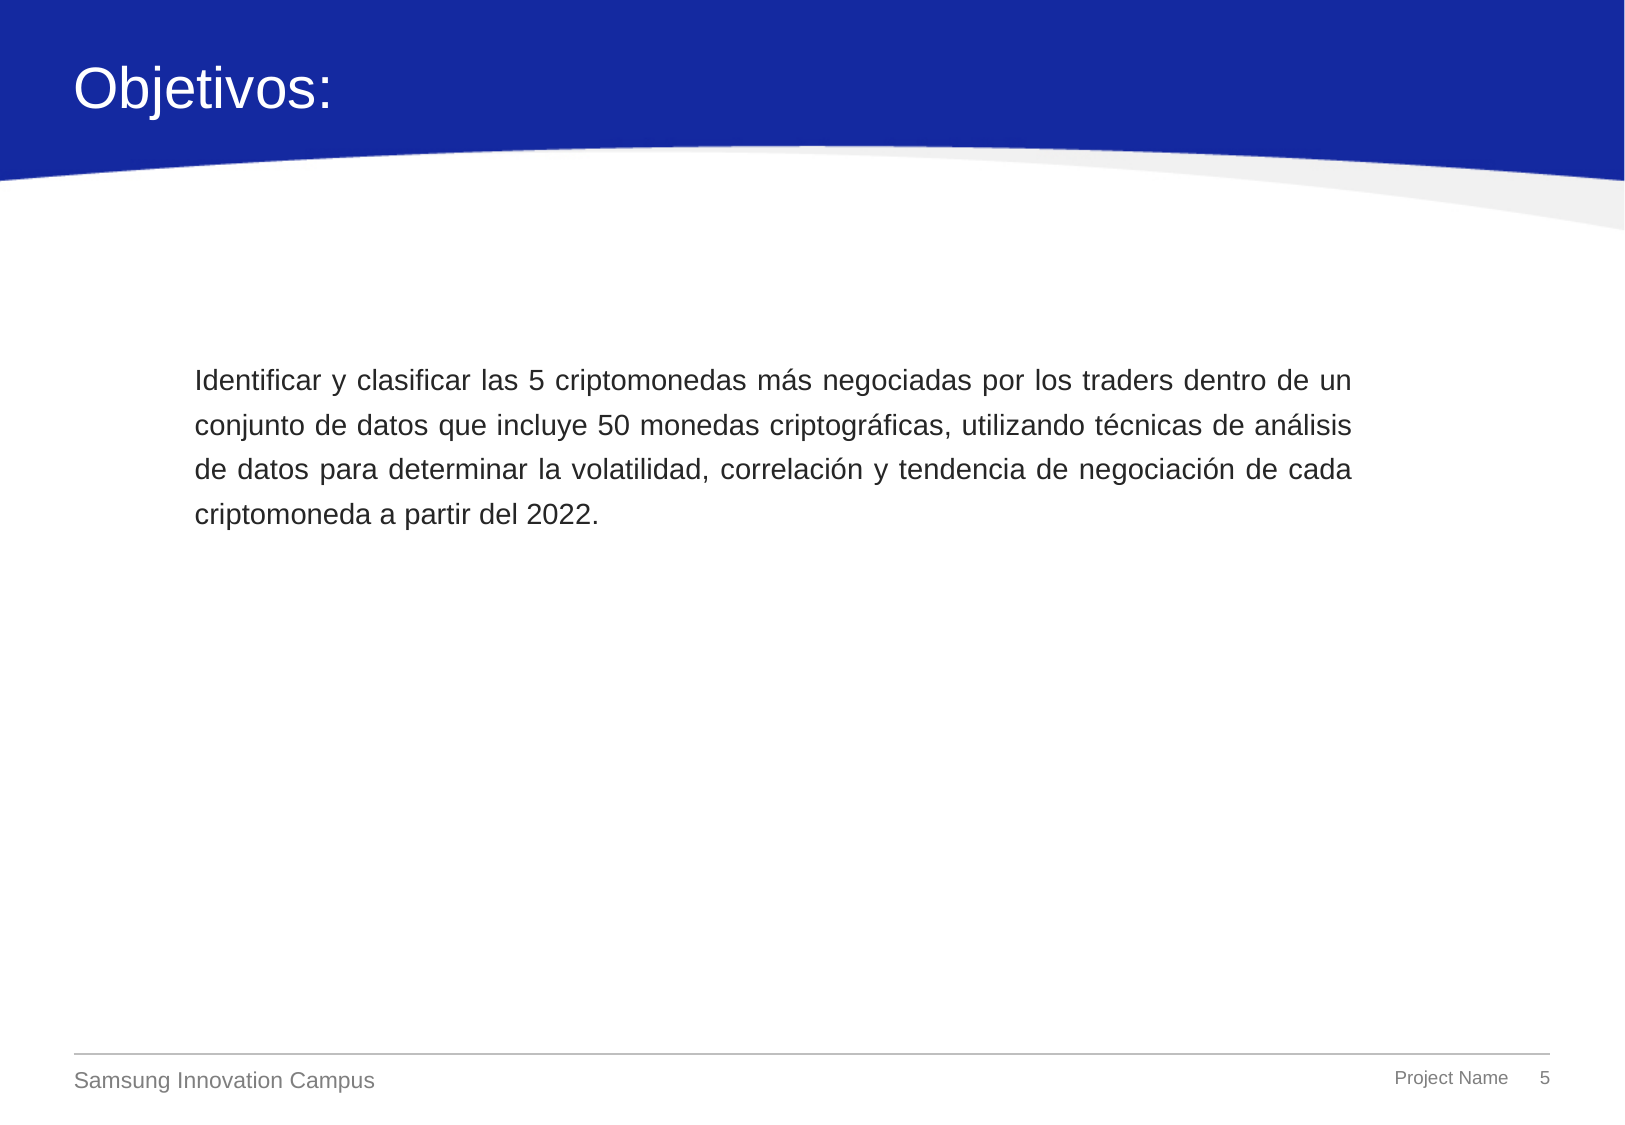

Objetivos:
Identificar y clasificar las 5 criptomonedas más negociadas por los traders dentro de un conjunto de datos que incluye 50 monedas criptográficas, utilizando técnicas de análisis de datos para determinar la volatilidad, correlación y tendencia de negociación de cada criptomoneda a partir del 2022.